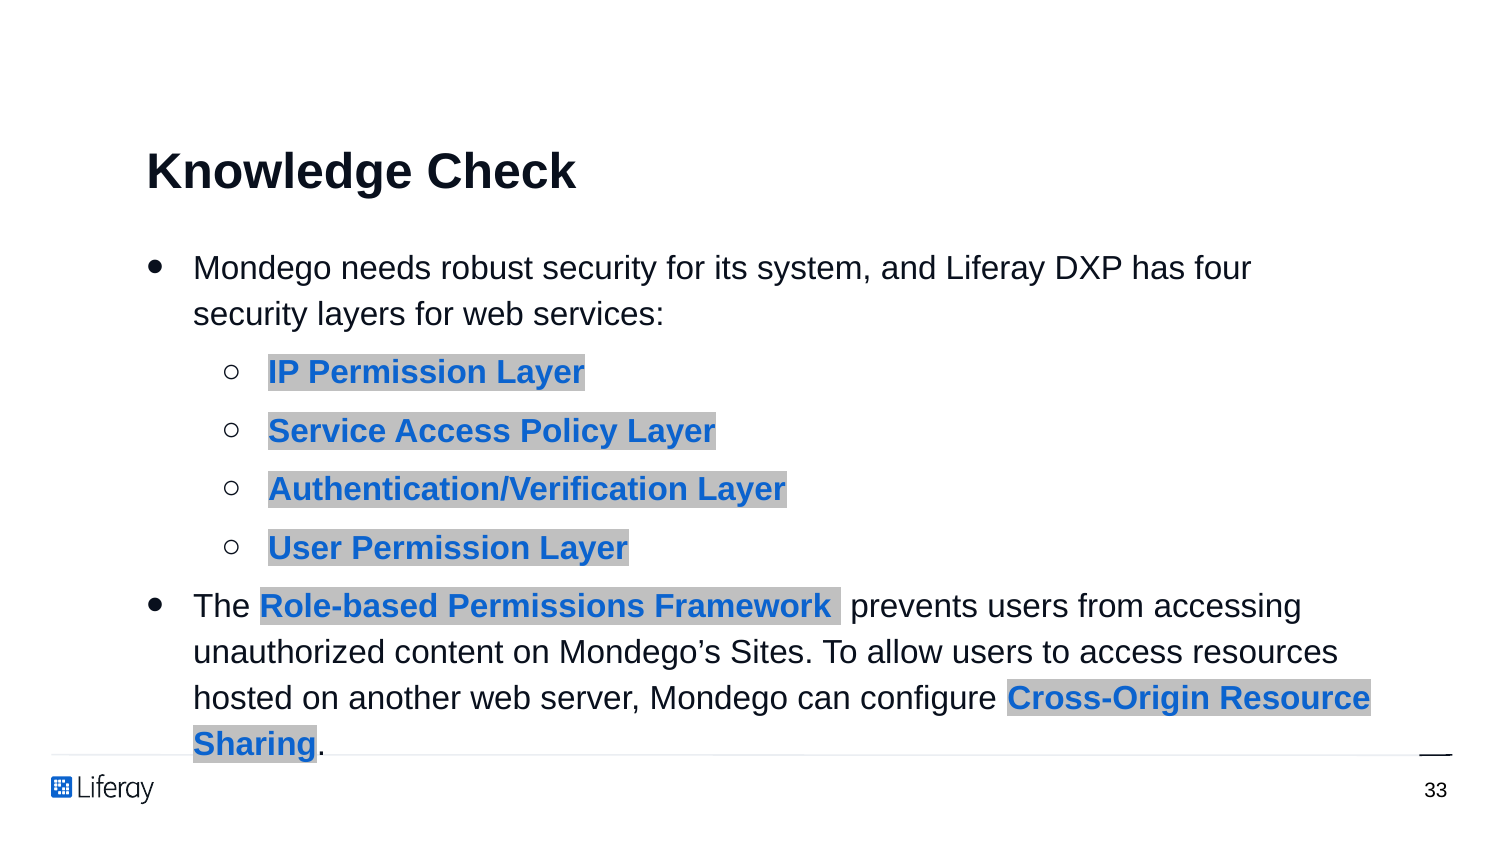

# Knowledge Check
Mondego needs robust security for its system, and Liferay DXP has four security layers for web services:
IP Permission Layer
Service Access Policy Layer
Authentication/Verification Layer
User Permission Layer
The Role-based Permissions Framework  prevents users from accessing unauthorized content on Mondego’s Sites. To allow users to access resources hosted on another web server, Mondego can configure Cross-Origin Resource Sharing.